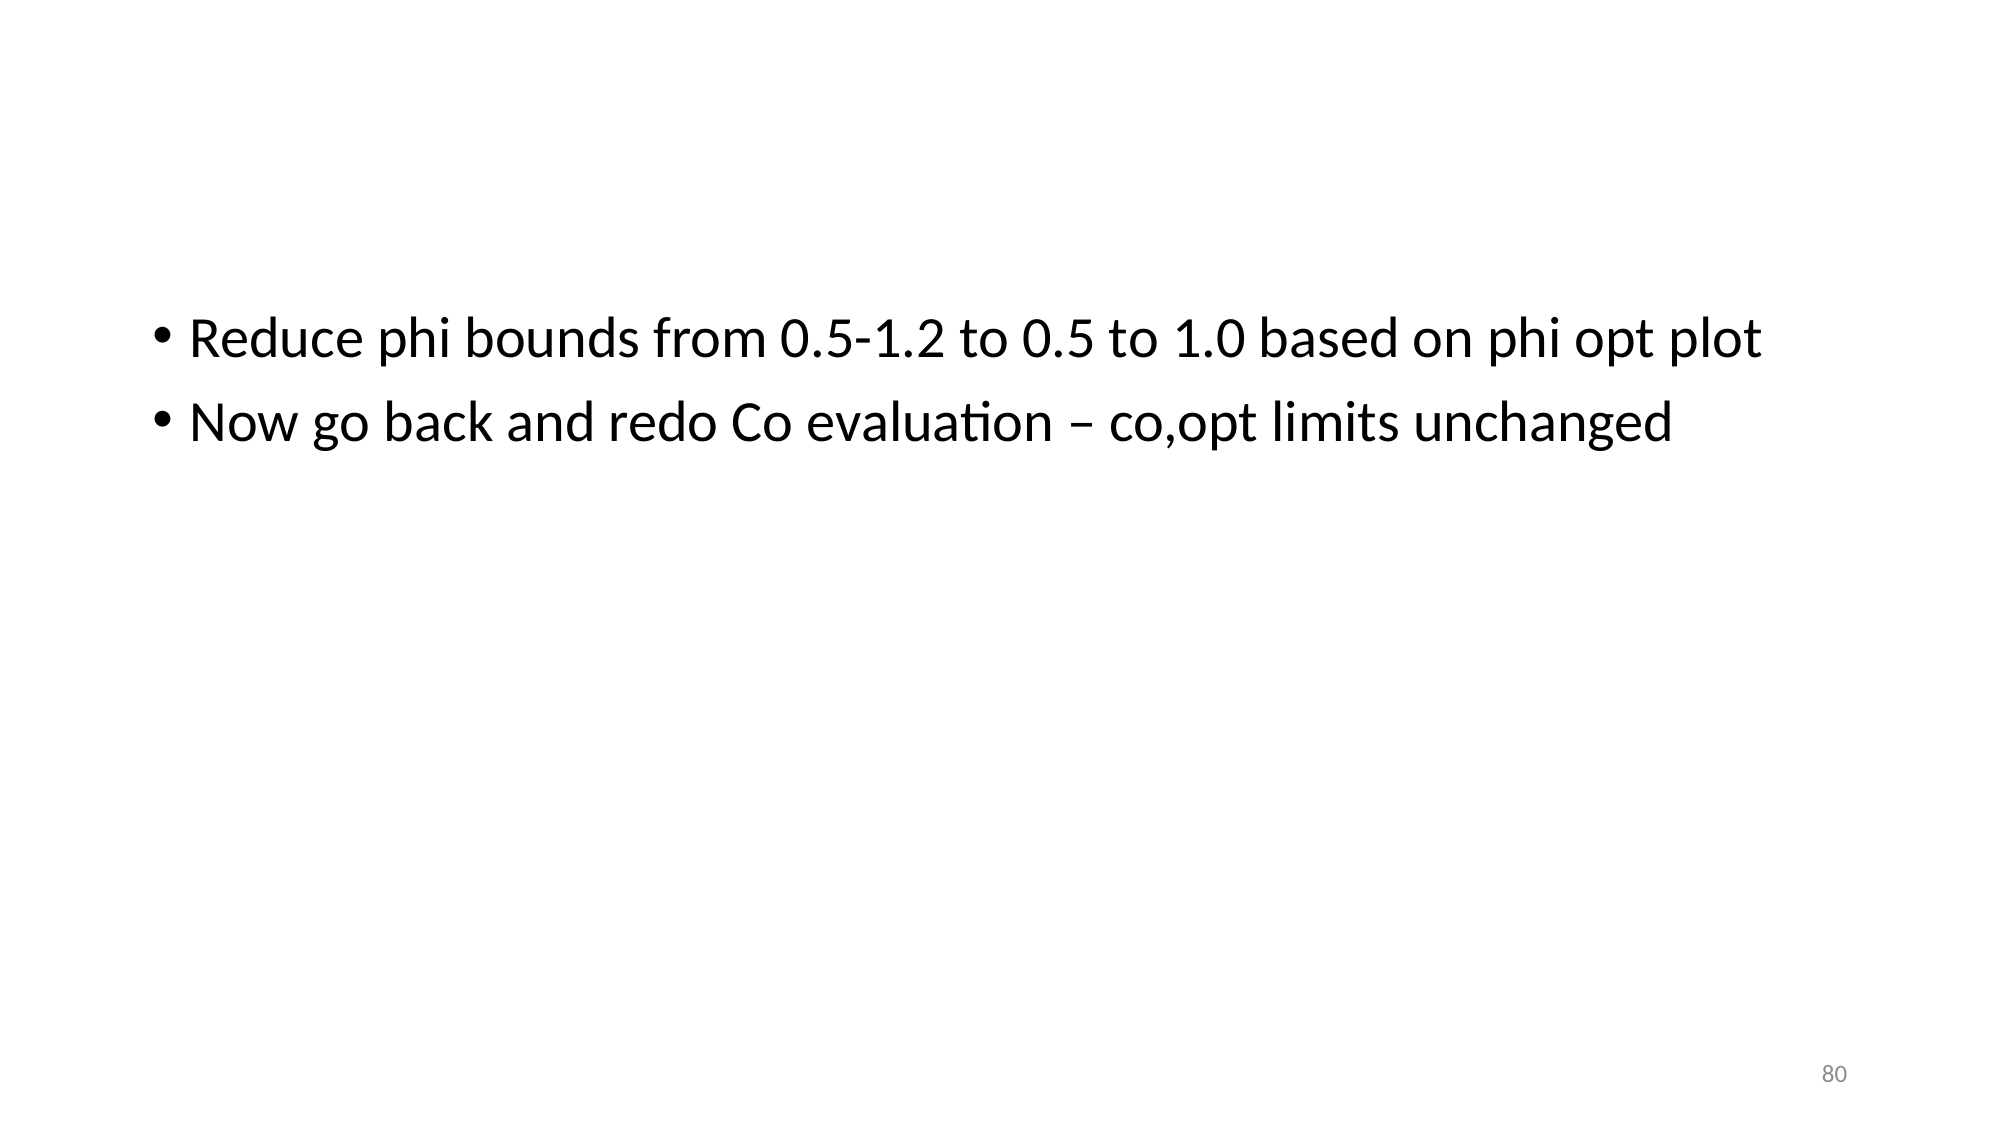

#
Reduce phi bounds from 0.5-1.2 to 0.5 to 1.0 based on phi opt plot
Now go back and redo Co evaluation – co,opt limits unchanged
80